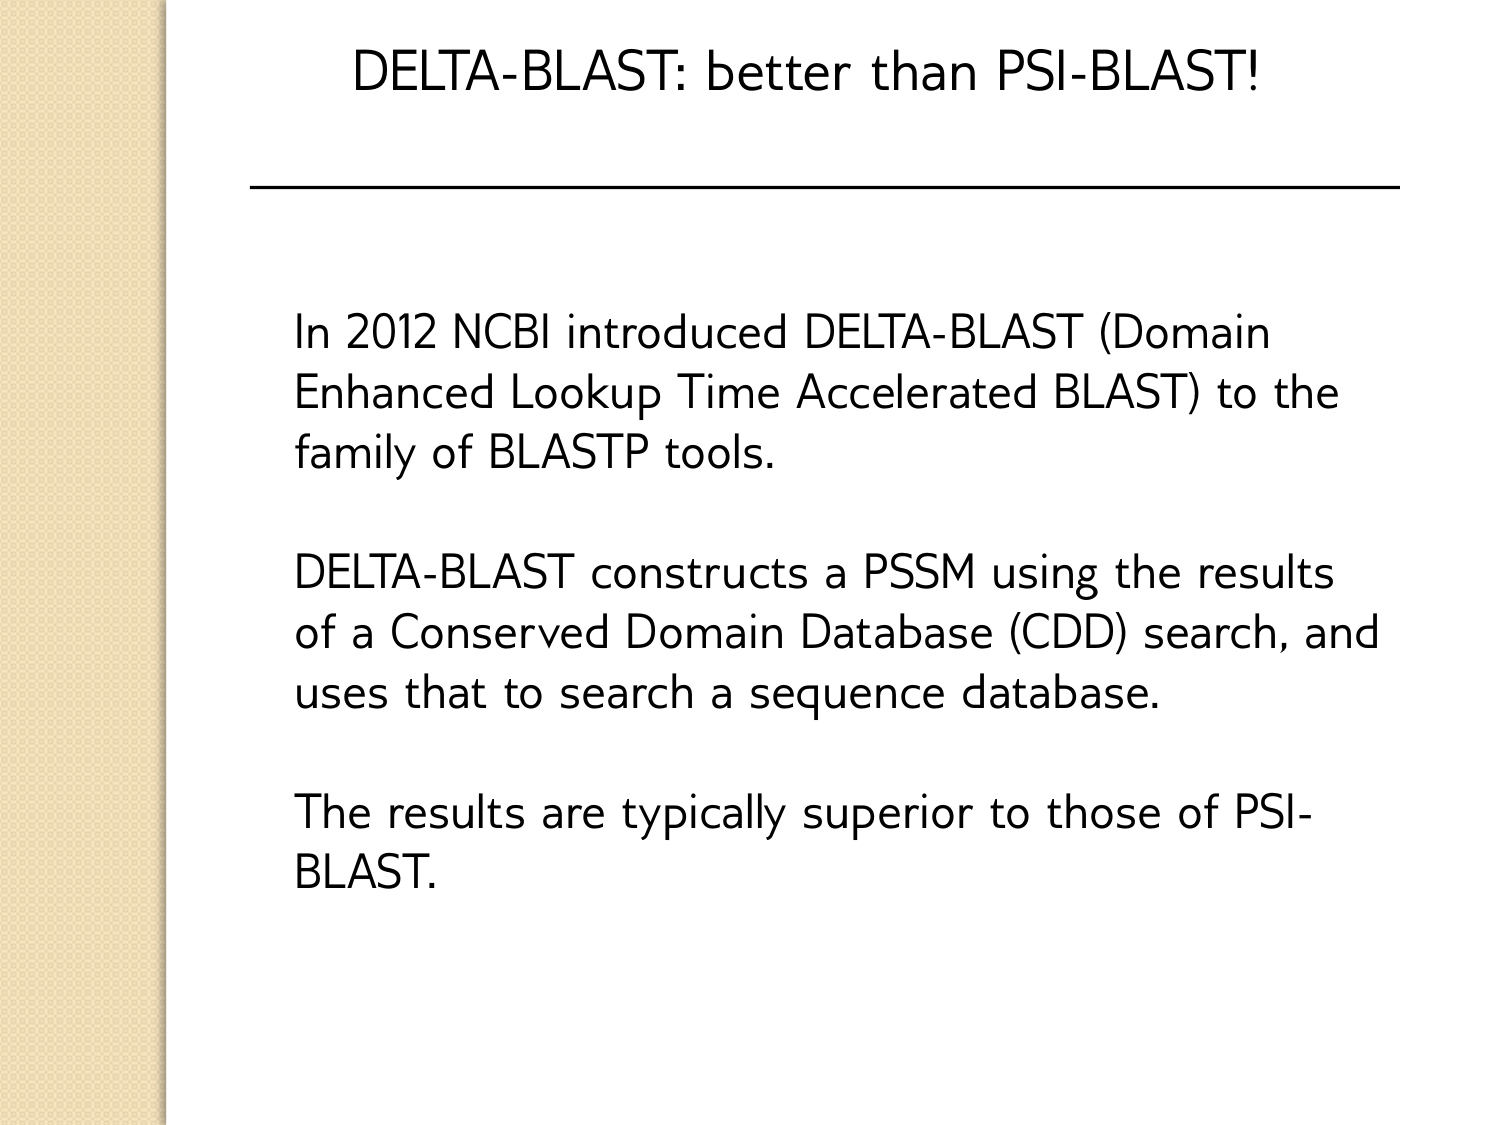

DELTA-BLAST: better than PSI-BLAST!

In 2012 NCBI introduced DELTA-BLAST (Domain Enhanced Lookup Time Accelerated BLAST) to the family of BLASTP tools.

DELTA-BLAST constructs a PSSM using the results of a Conserved Domain Database (CDD) search, and uses that to search a sequence database.

The results are typically superior to those of PSI-BLAST.